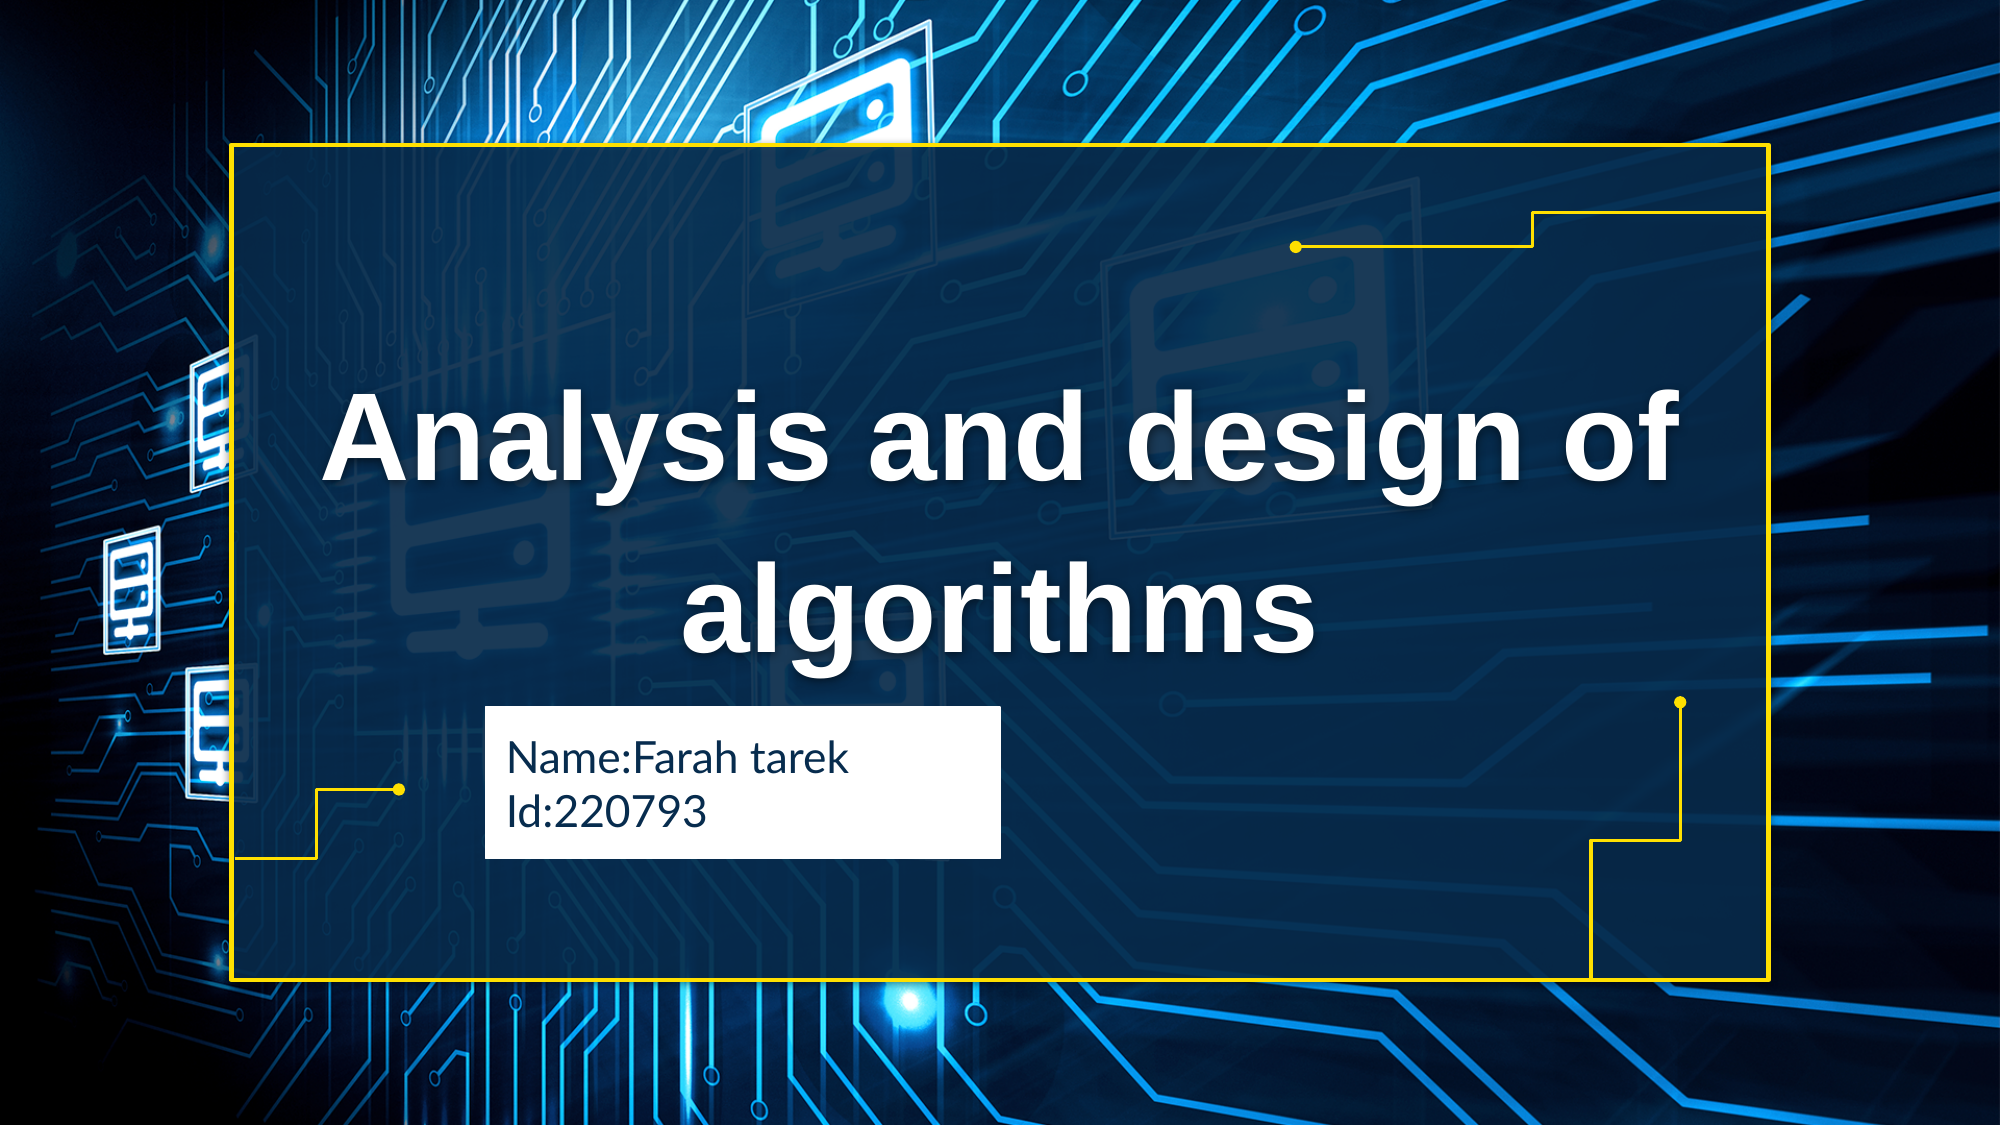

# Analysis and design of algorithms
Name:Farah tarek Id:220793